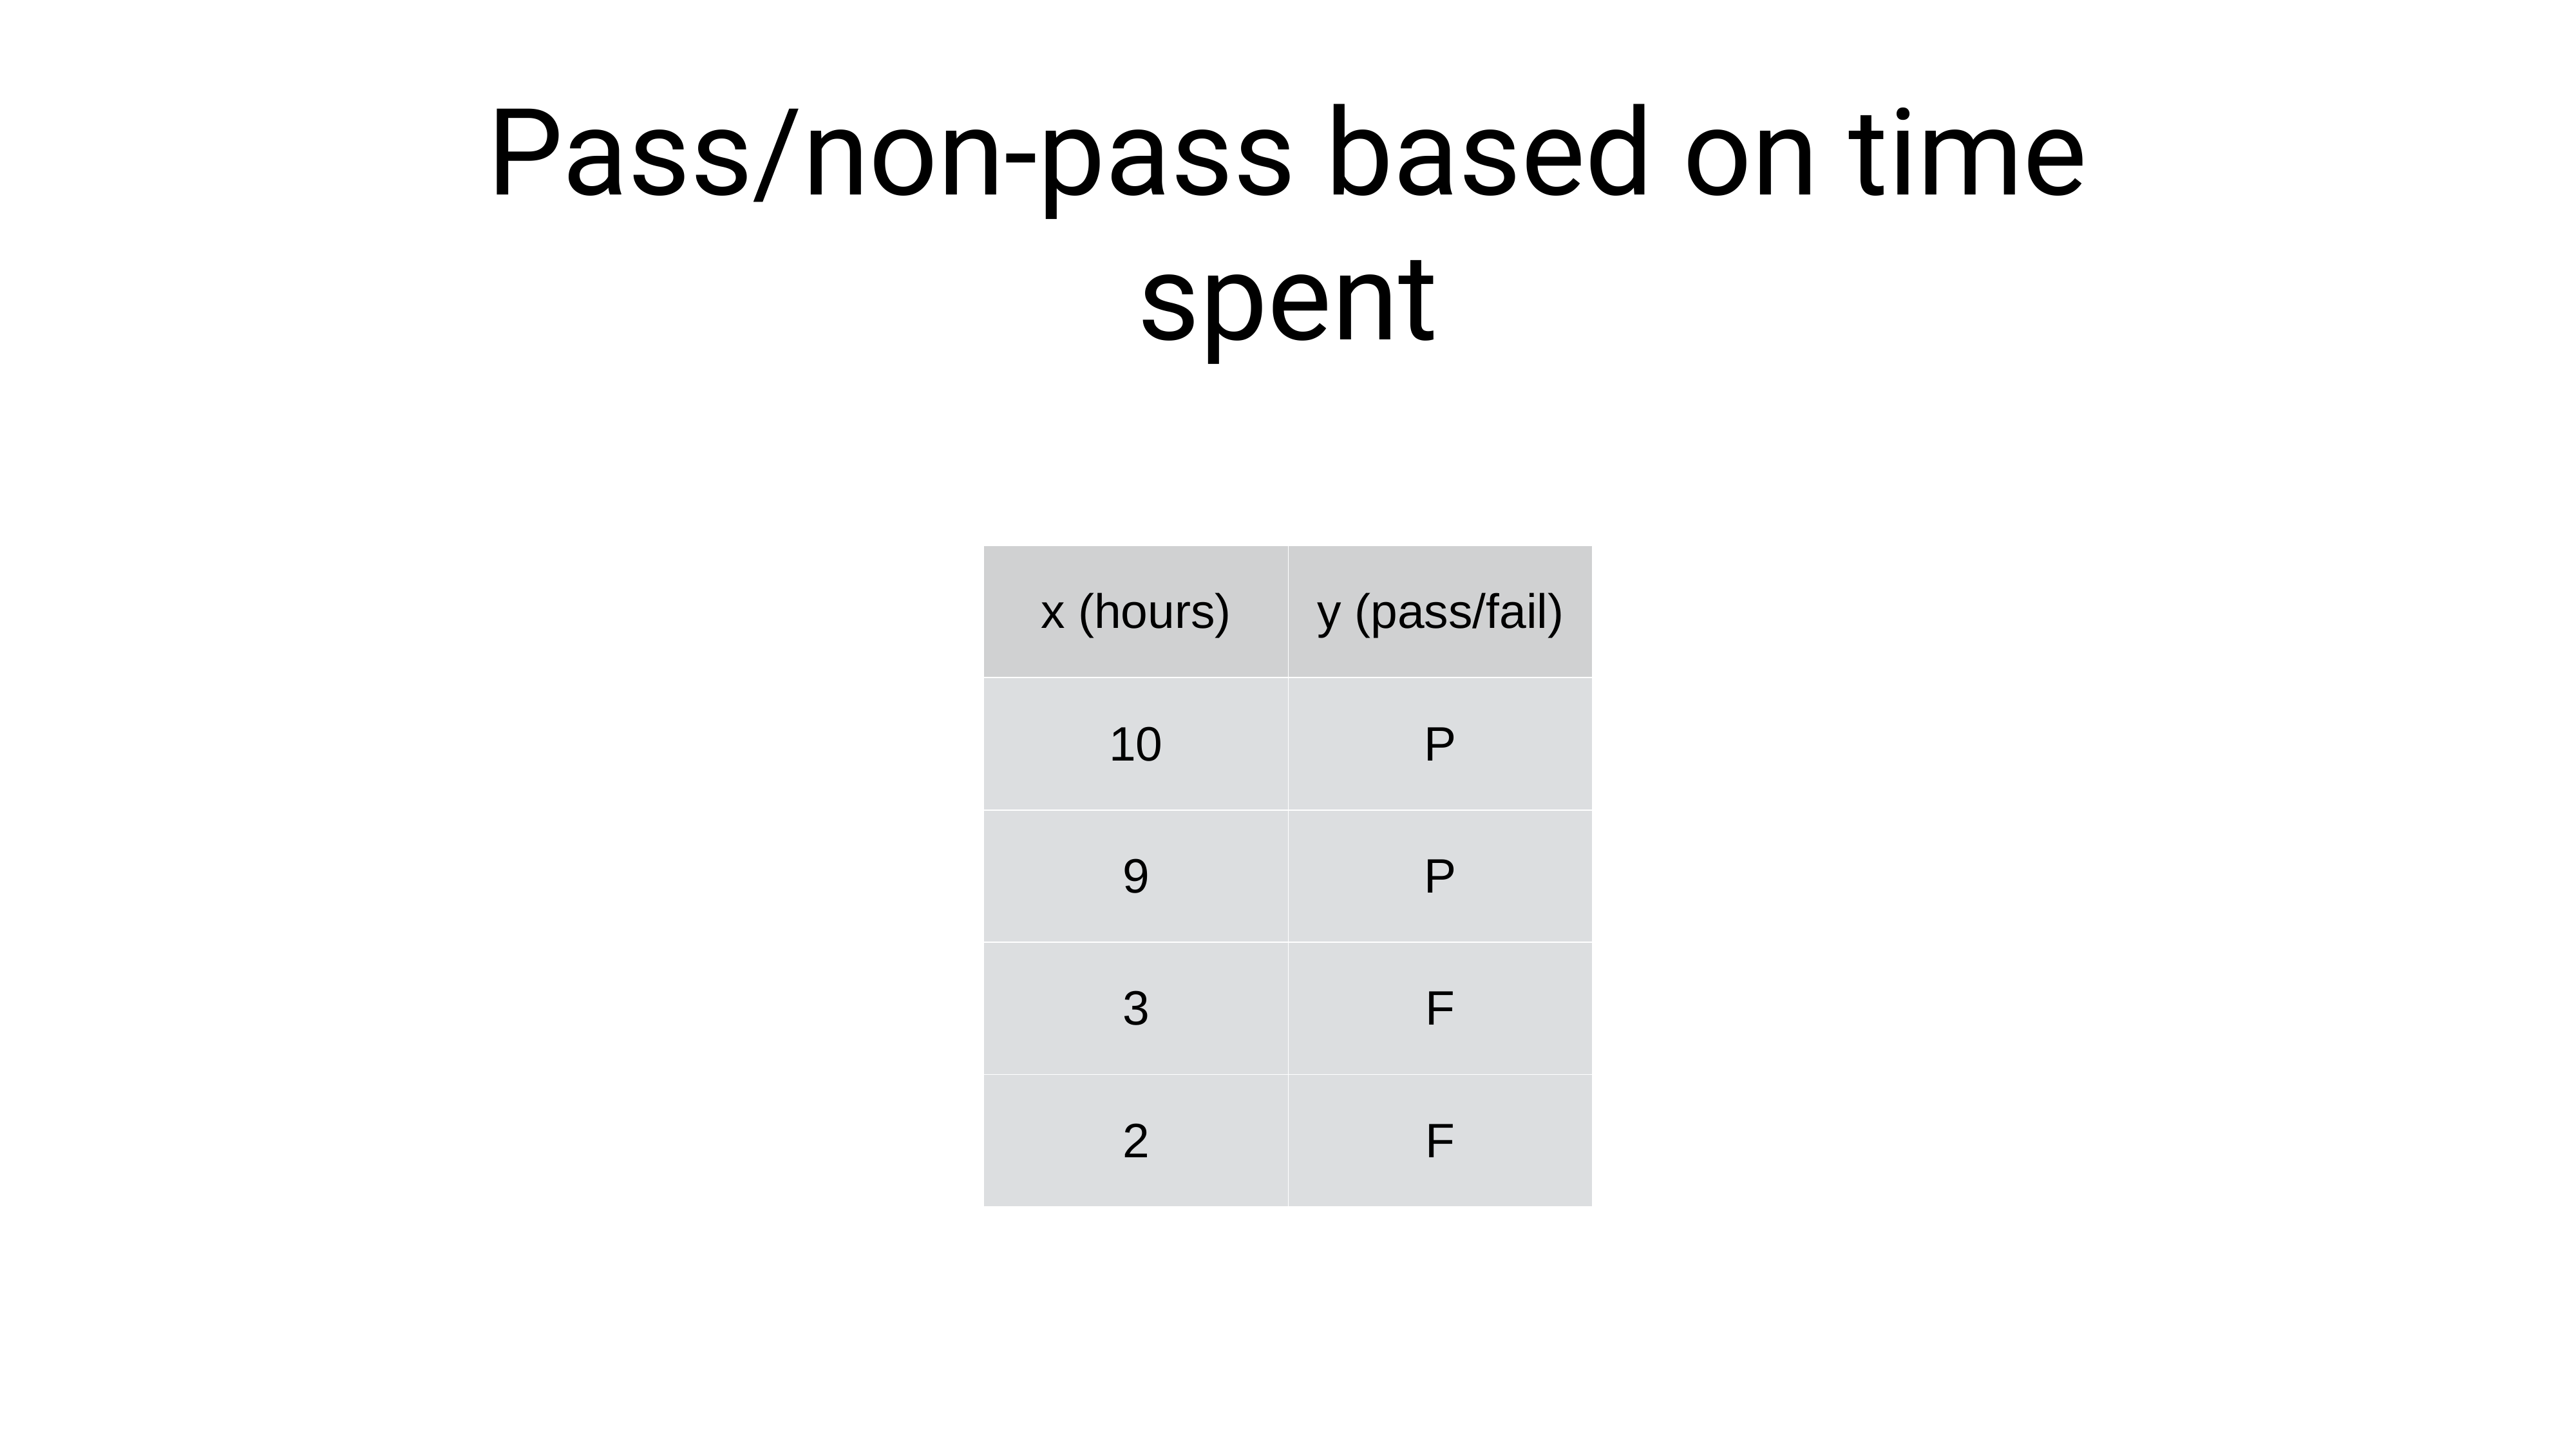

# Pass/non-pass based on time spent
| x (hours) | y (pass/fail) |
| --- | --- |
| 10 | P |
| 9 | P |
| 3 | F |
| 2 | F |